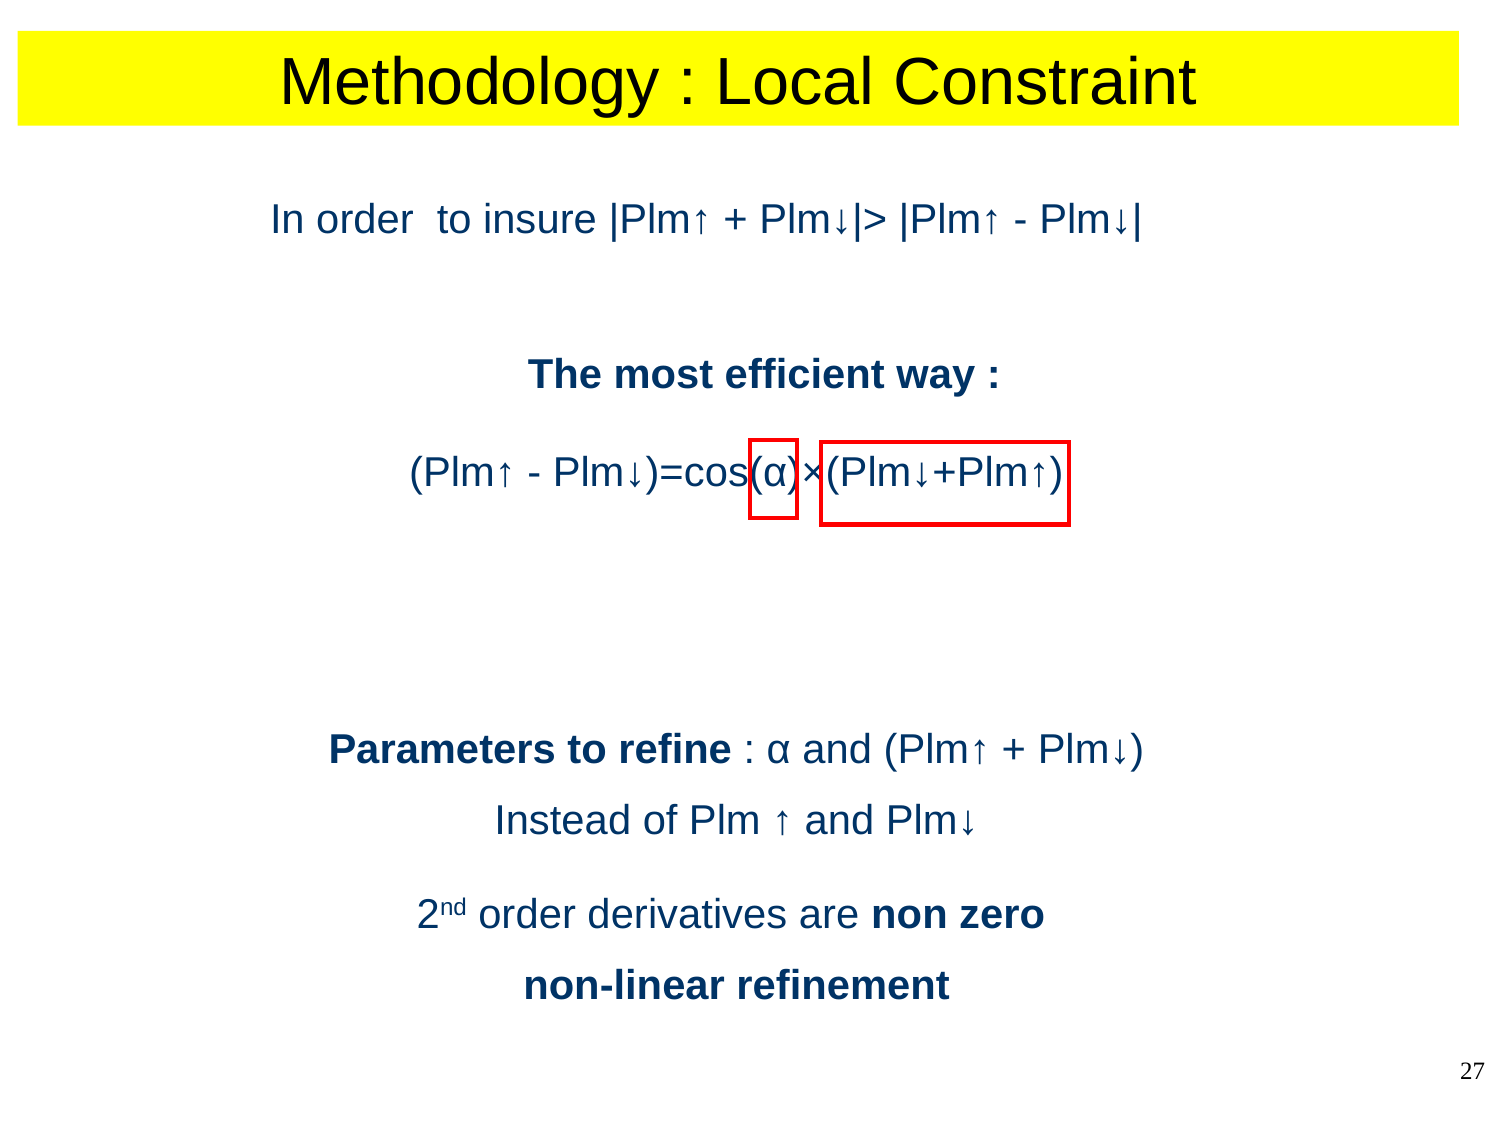

Methodology : Local Constraint
In order  to insure |Plm↑ + Plm↓|> |Plm↑ - Plm↓|
The most efficient way :
(Plm↑ - Plm↓)=cos(α)×(Plm↓+Plm↑)

Parameters to refine : α and (Plm↑ + Plm↓)
Instead of Plm ↑ and Plm↓
2nd order derivatives are non zero
non-linear refinement
27